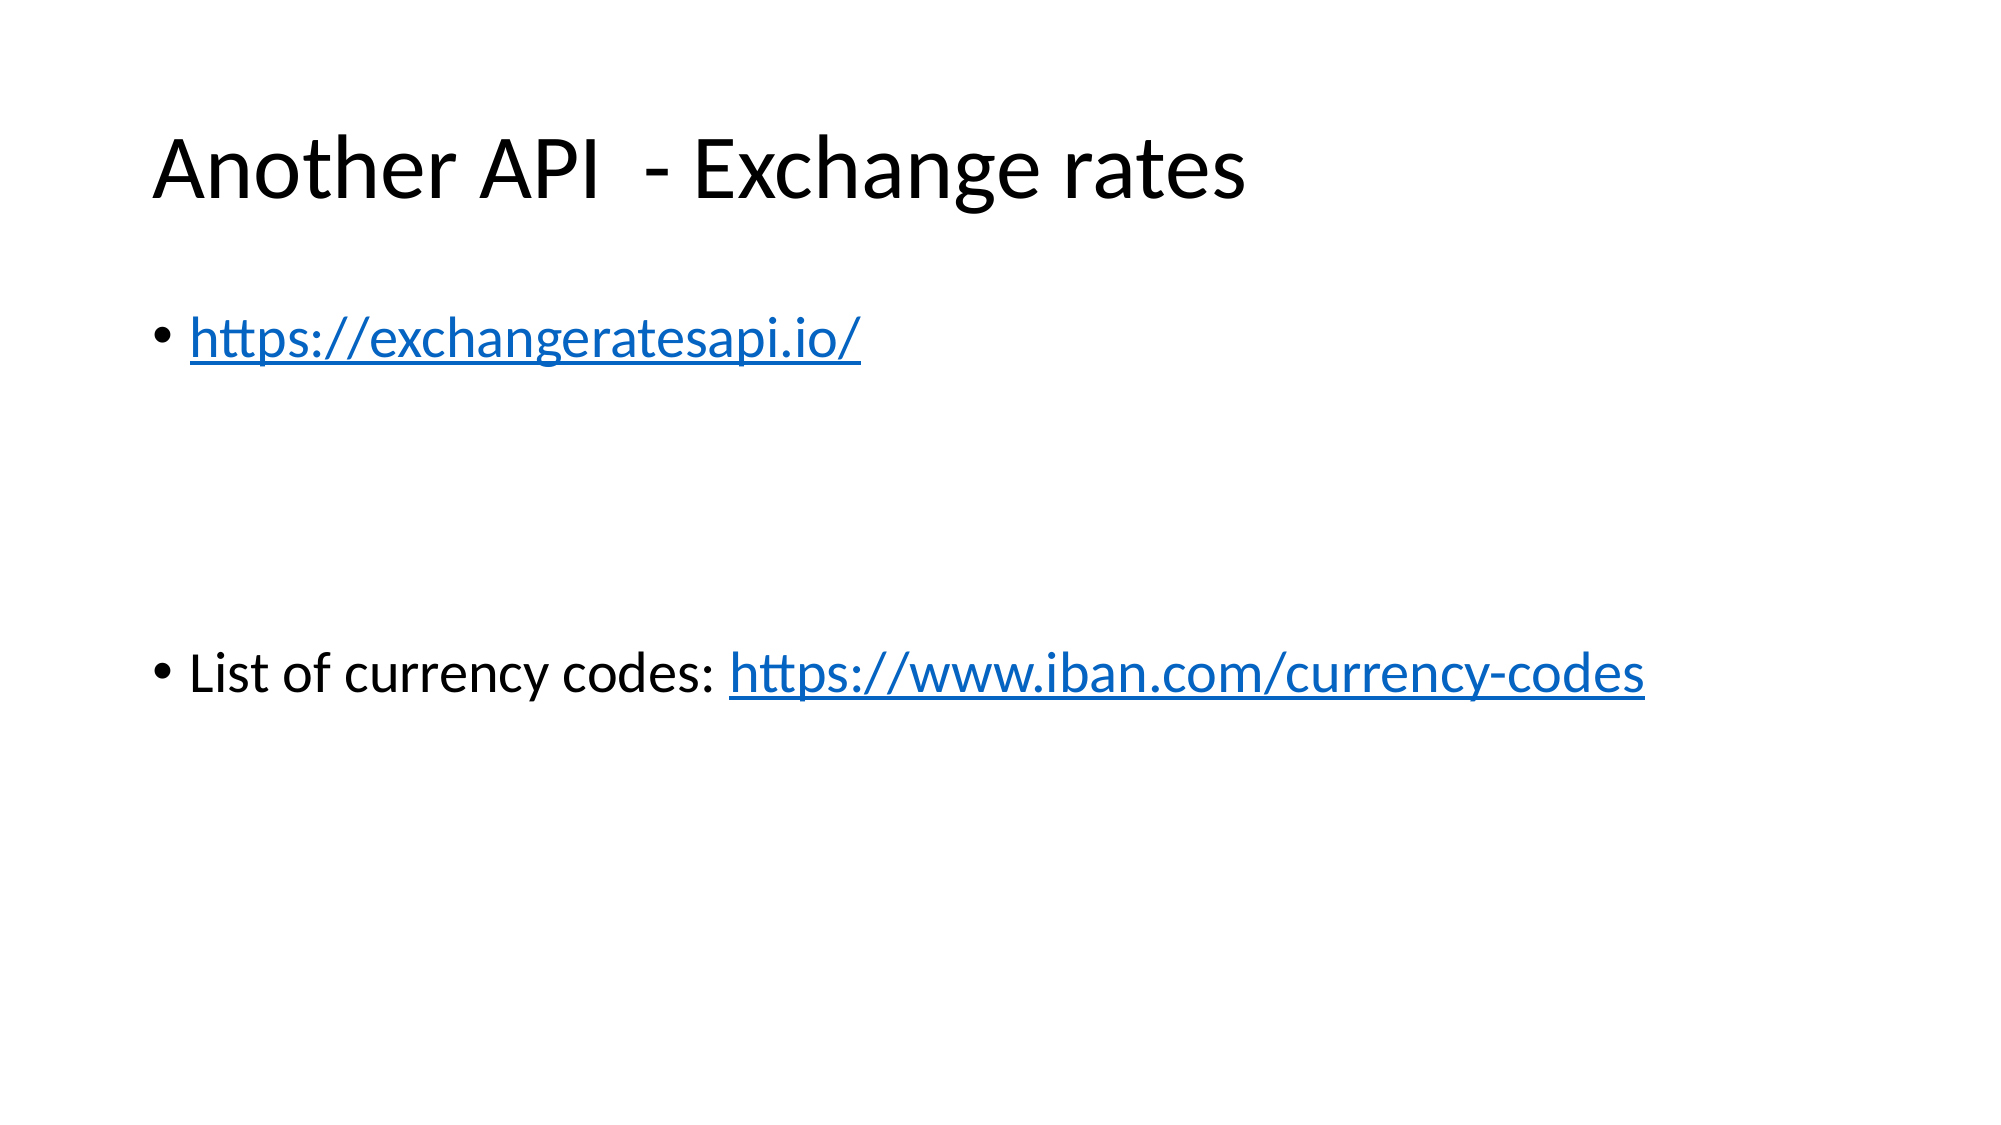

# Another API  - Exchange rates
https://exchangeratesapi.io/

List of currency codes: https://www.iban.com/currency-codes